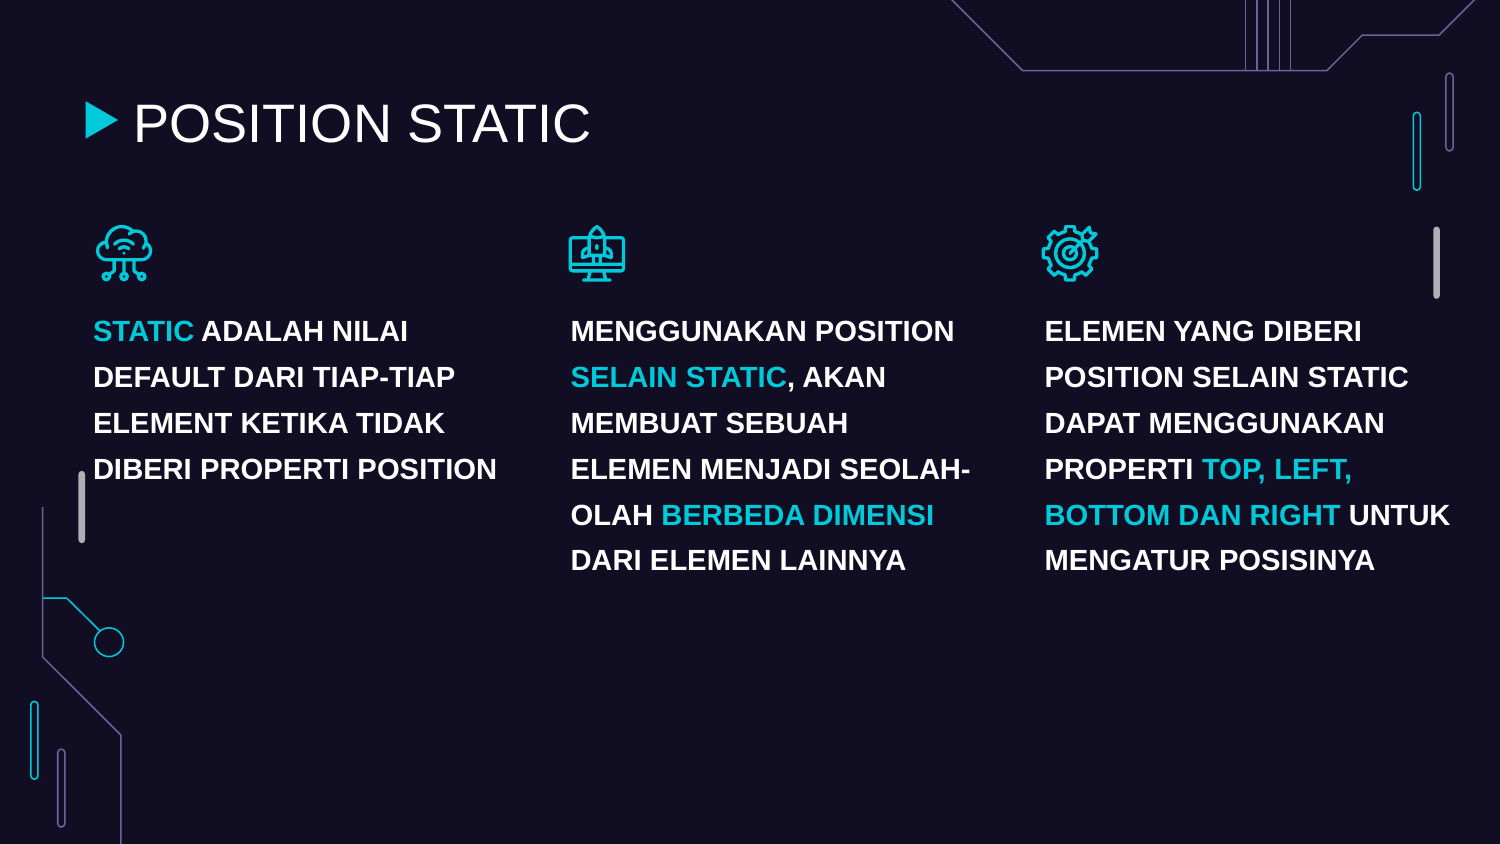

# POSITION STATIC

STATIC ADALAH NILAI DEFAULT DARI TIAP-TIAP ELEMENT KETIKA TIDAK DIBERI PROPERTI POSITION
MENGGUNAKAN POSITION SELAIN STATIC, AKAN MEMBUAT SEBUAH ELEMEN MENJADI SEOLAH-OLAH BERBEDA DIMENSI DARI ELEMEN LAINNYA
ELEMEN YANG DIBERI POSITION SELAIN STATIC DAPAT MENGGUNAKAN PROPERTI TOP, LEFT, BOTTOM DAN RIGHT UNTUK MENGATUR POSISINYA